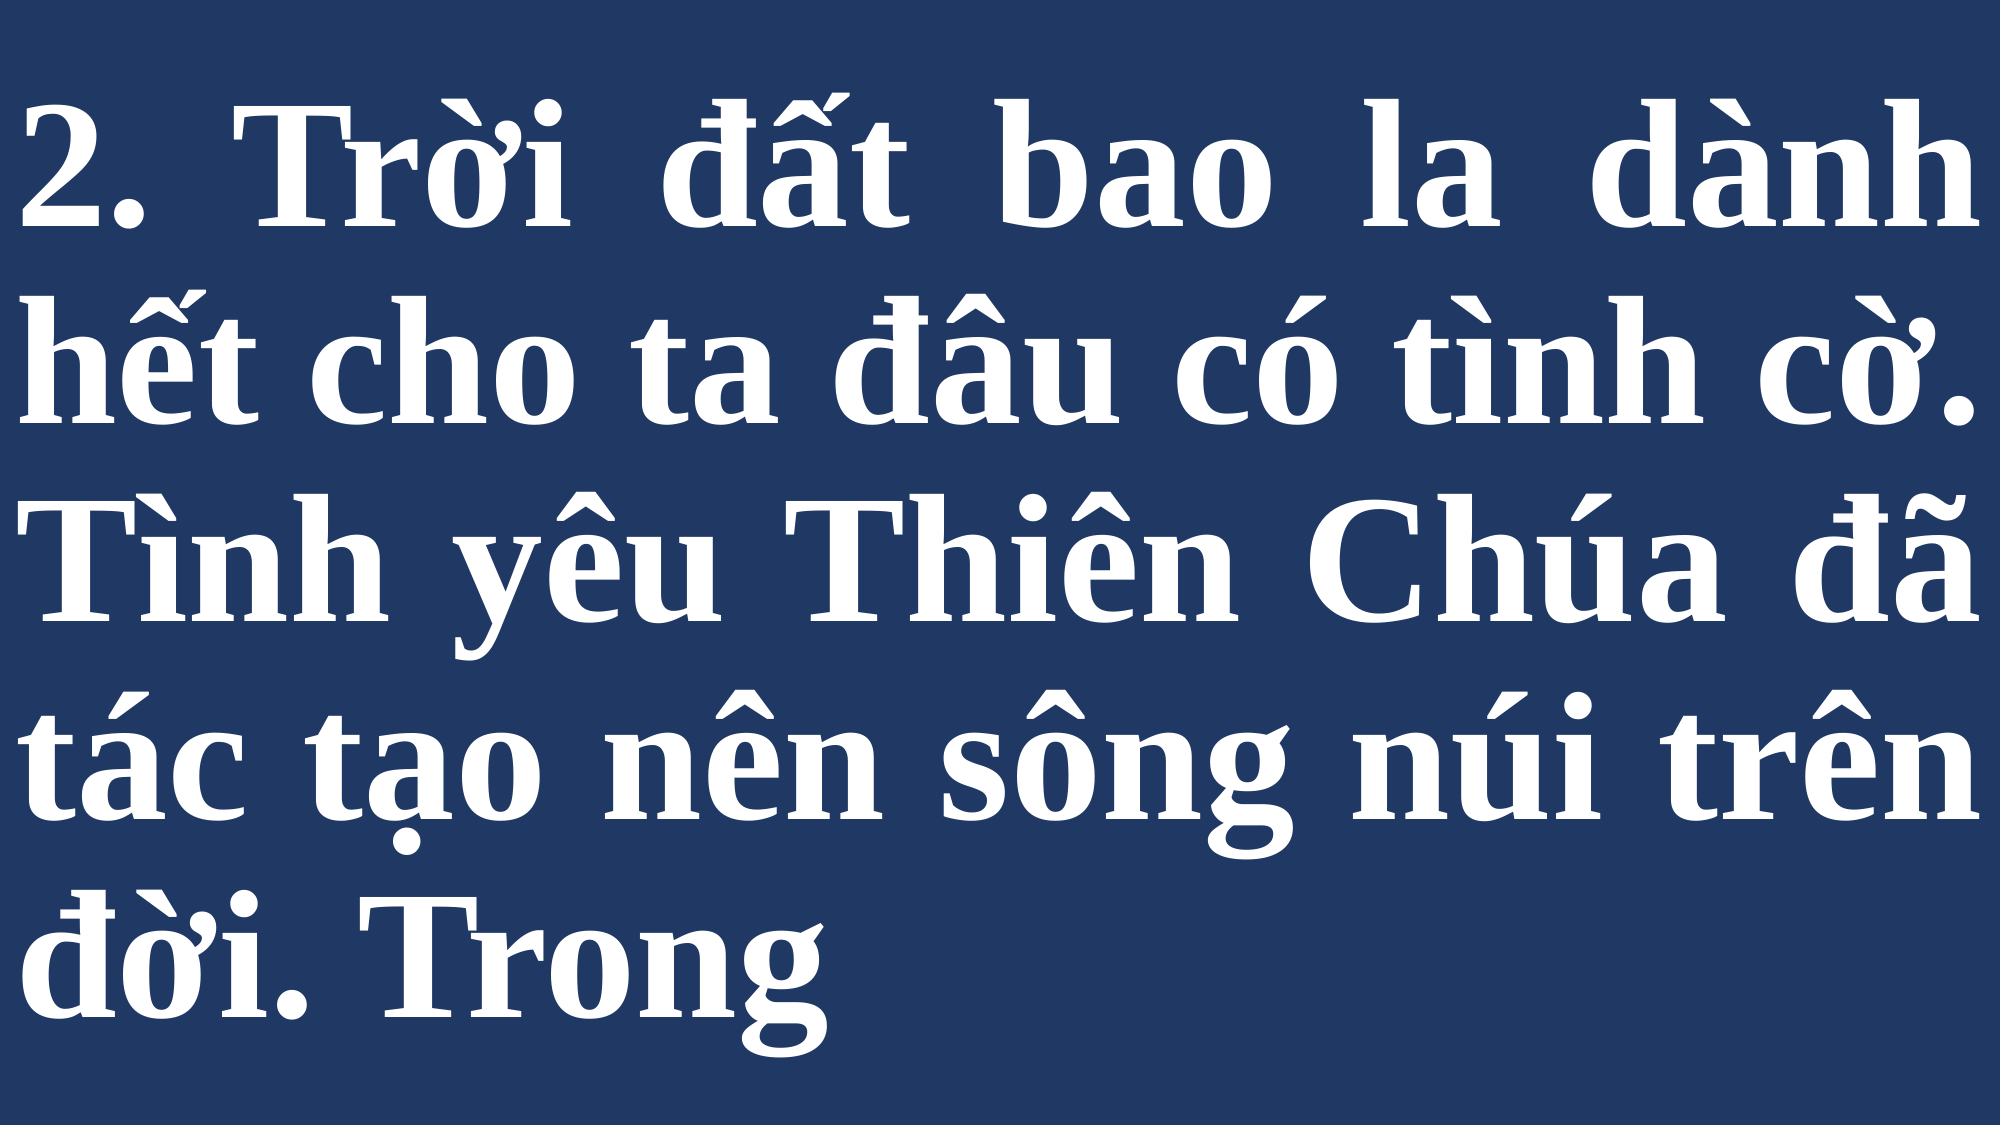

# 2. Trời đất bao la dành hết cho ta đâu có tình cờ. Tình yêu Thiên Chúa đã tác tạo nên sông núi trên đời. Trong